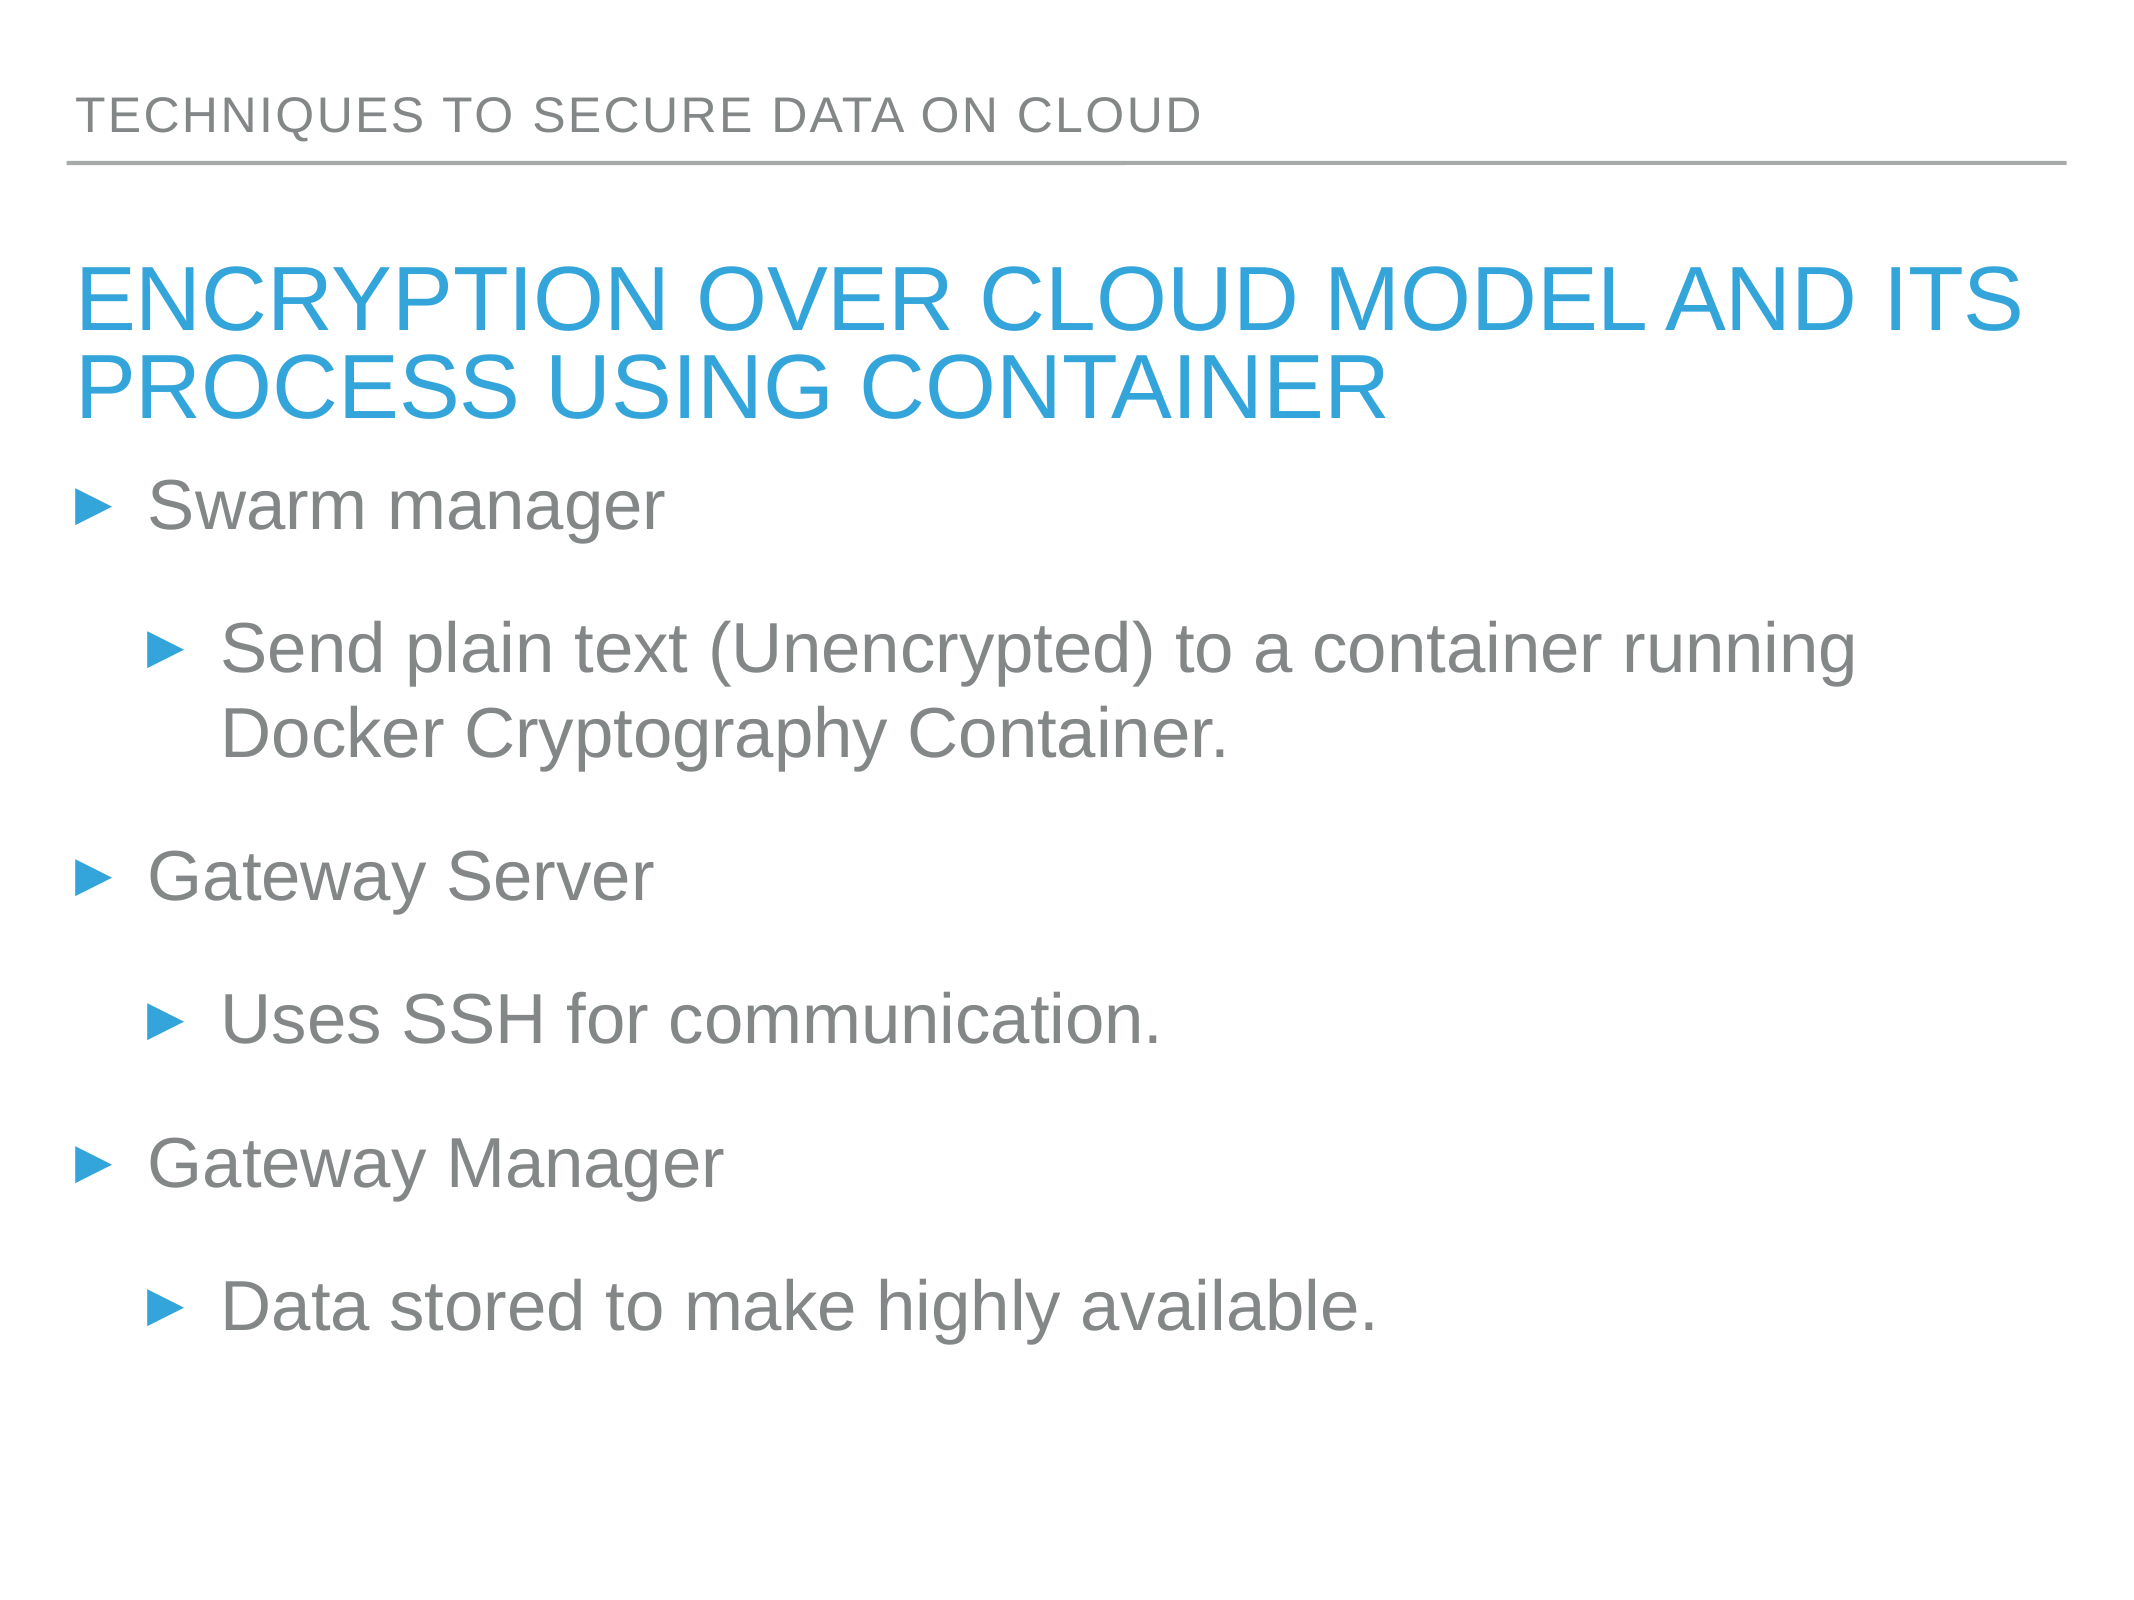

Techniques to secure data on cloud
# Encryption over cloud model and its process using container
Swarm manager
Send plain text (Unencrypted) to a container running Docker Cryptography Container.
Gateway Server
Uses SSH for communication.
Gateway Manager
Data stored to make highly available.